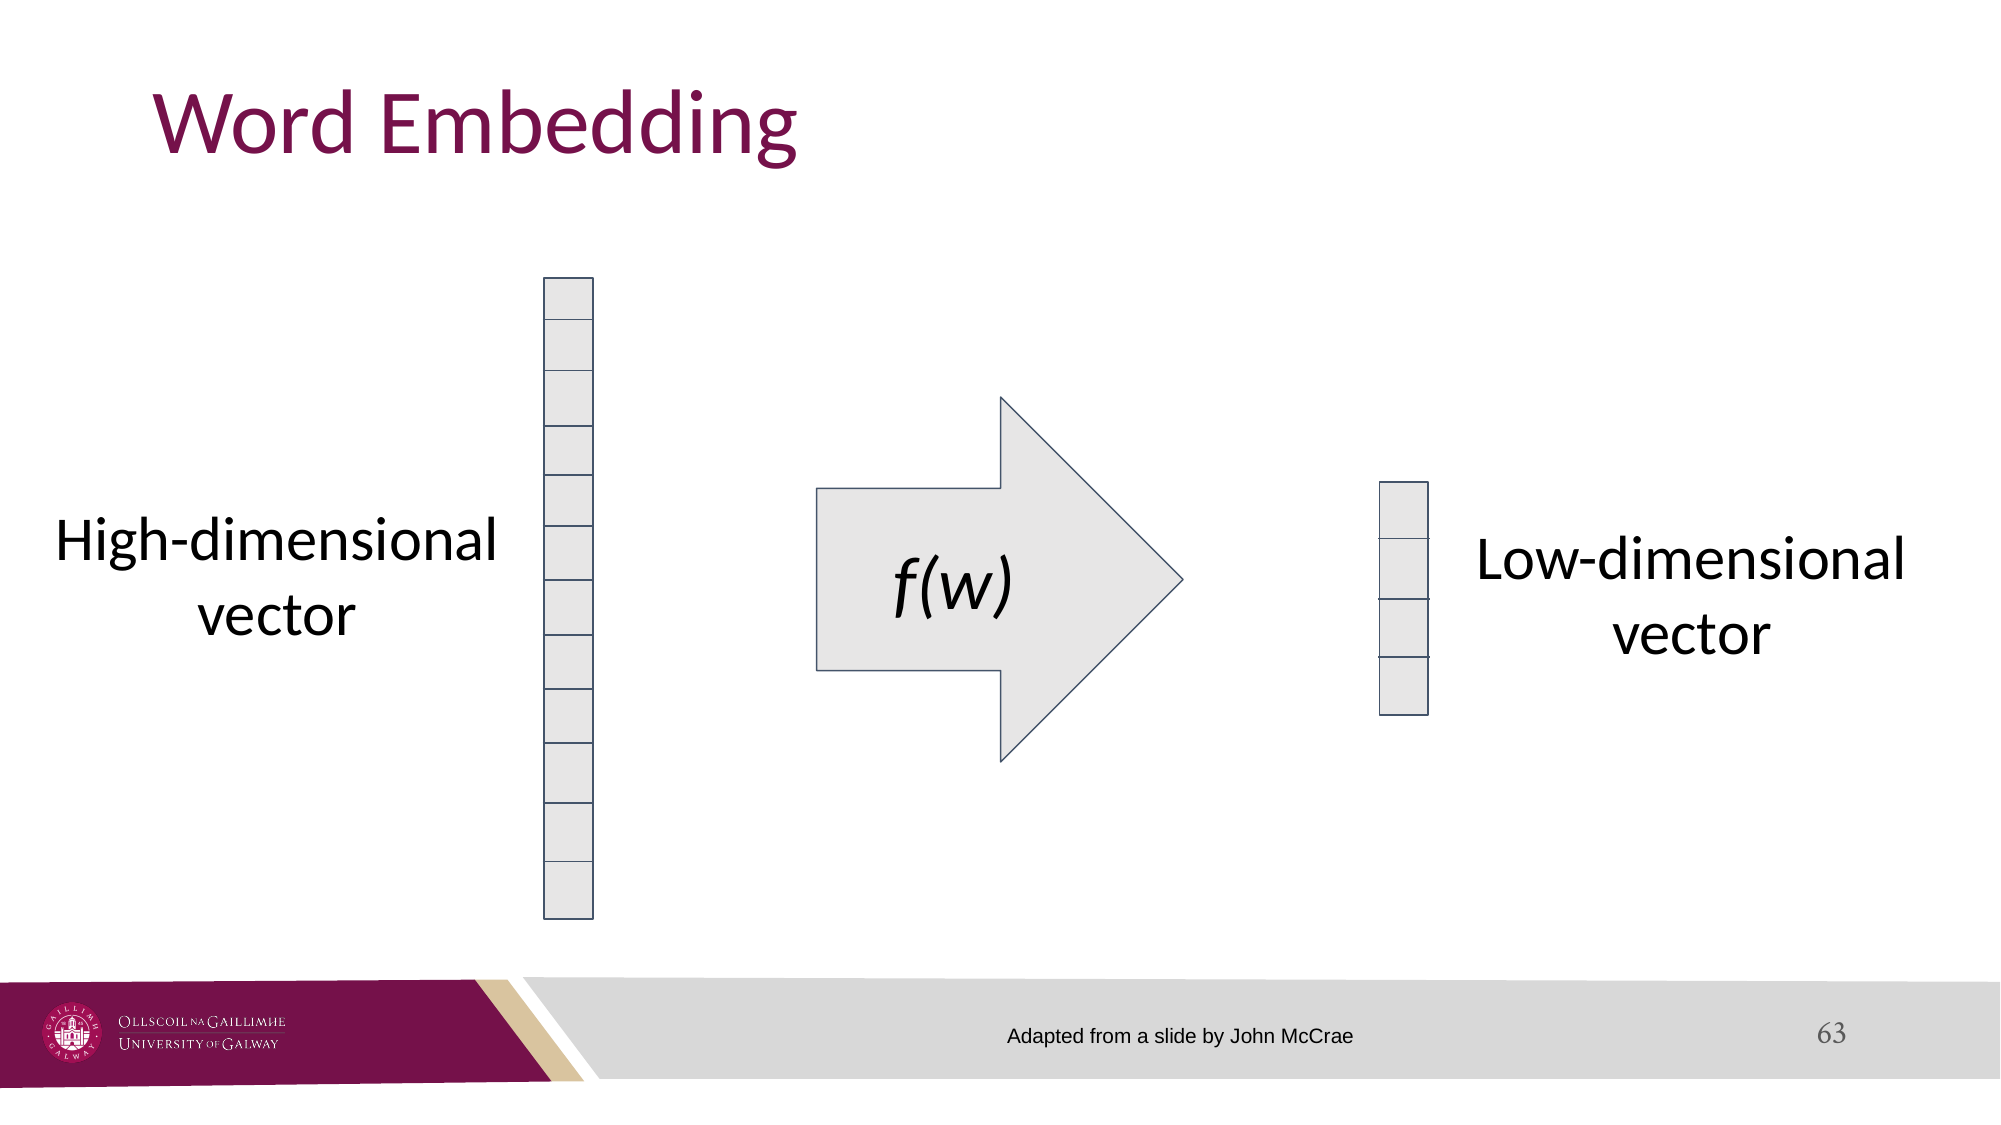

# Word Embedding

f(w)

High-dimensional vector
Low-dimensional vector
63
Adapted from a slide by John McCrae